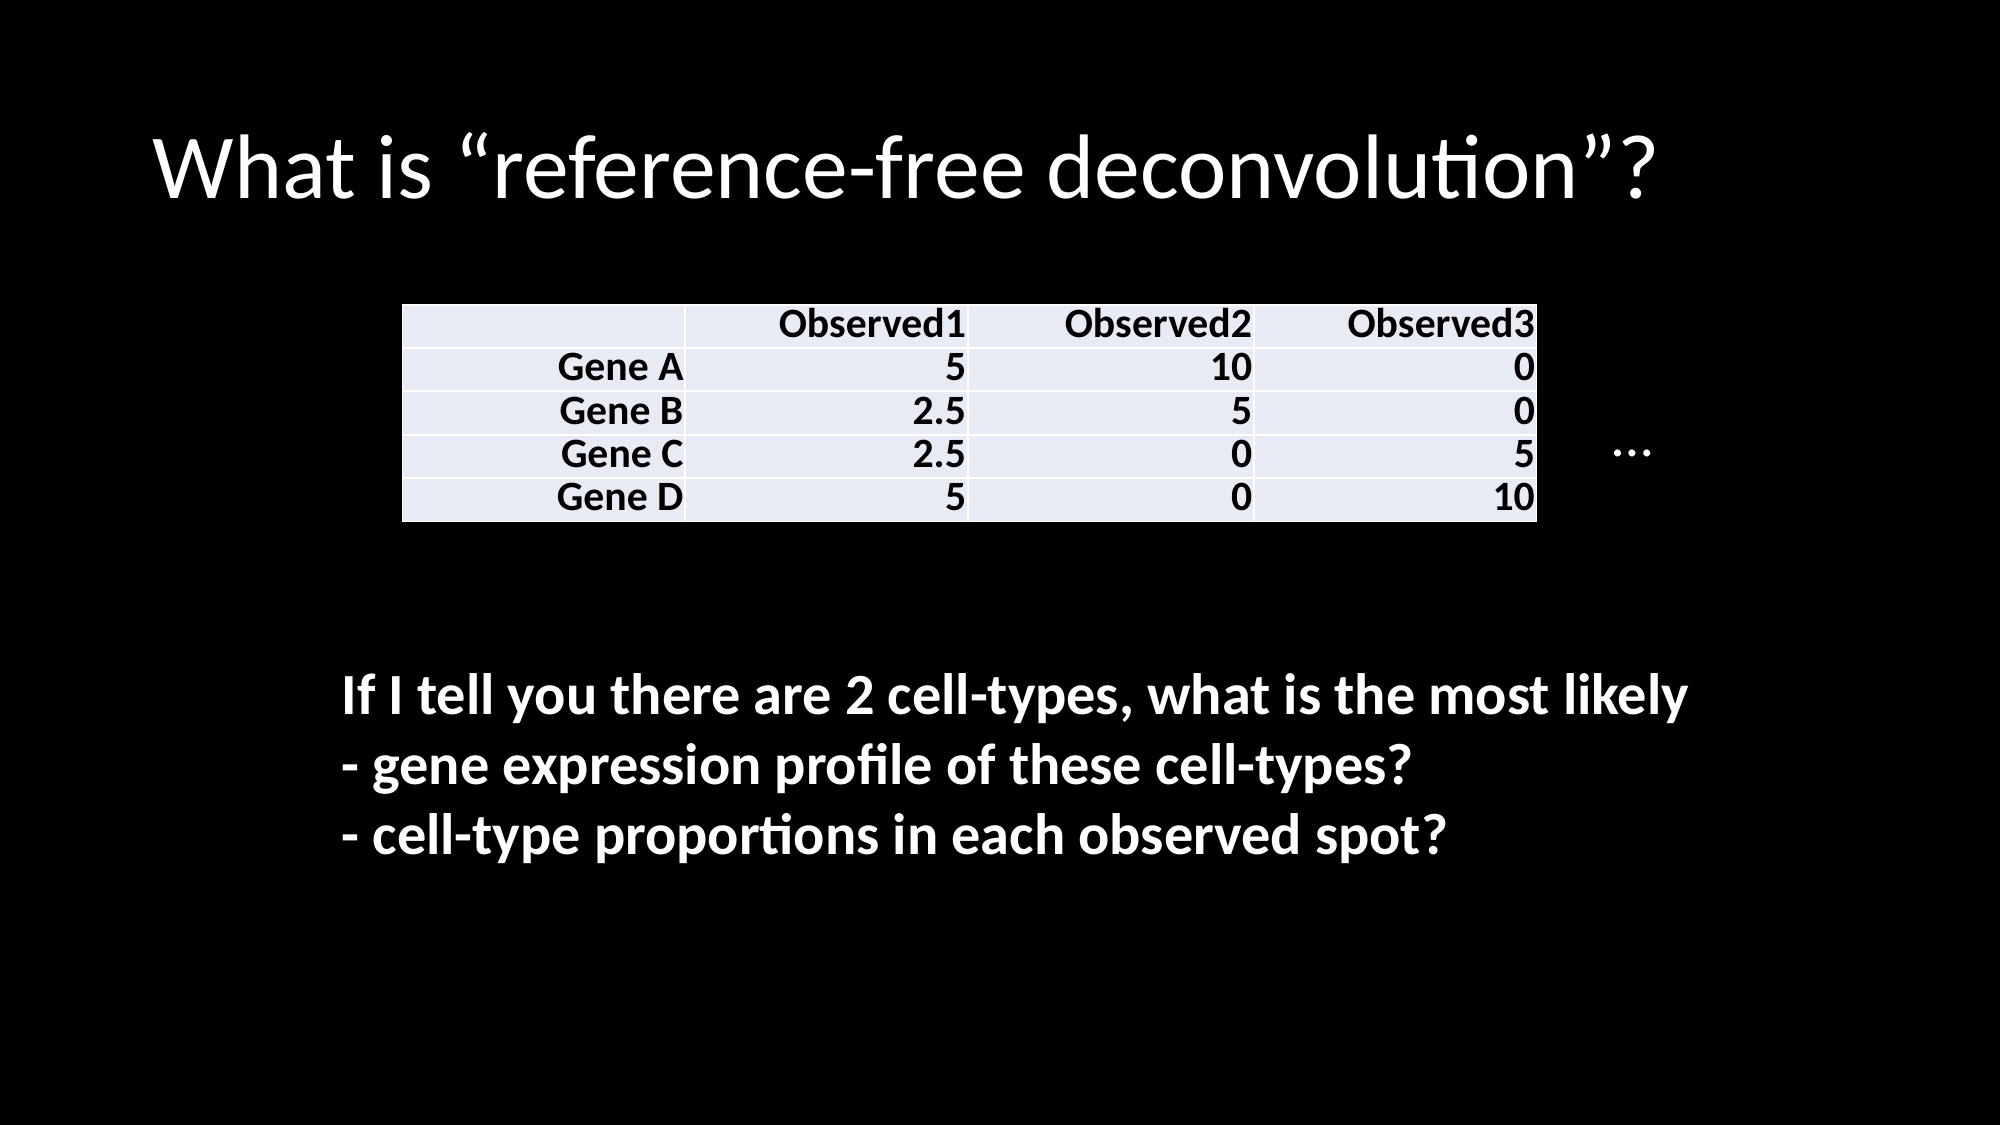

# What is “reference-free deconvolution”?
|  | Observed1 | Observed2 | Observed3 |
| --- | --- | --- | --- |
| Gene A | 5 | 10 | 0 |
| Gene B | 2.5 | 5 | 0 |
| Gene C | 2.5 | 0 | 5 |
| Gene D | 5 | 0 | 10 |
…
If I tell you there are 2 cell-types, what is the most likely
- gene expression profile of these cell-types?
- cell-type proportions in each observed spot?